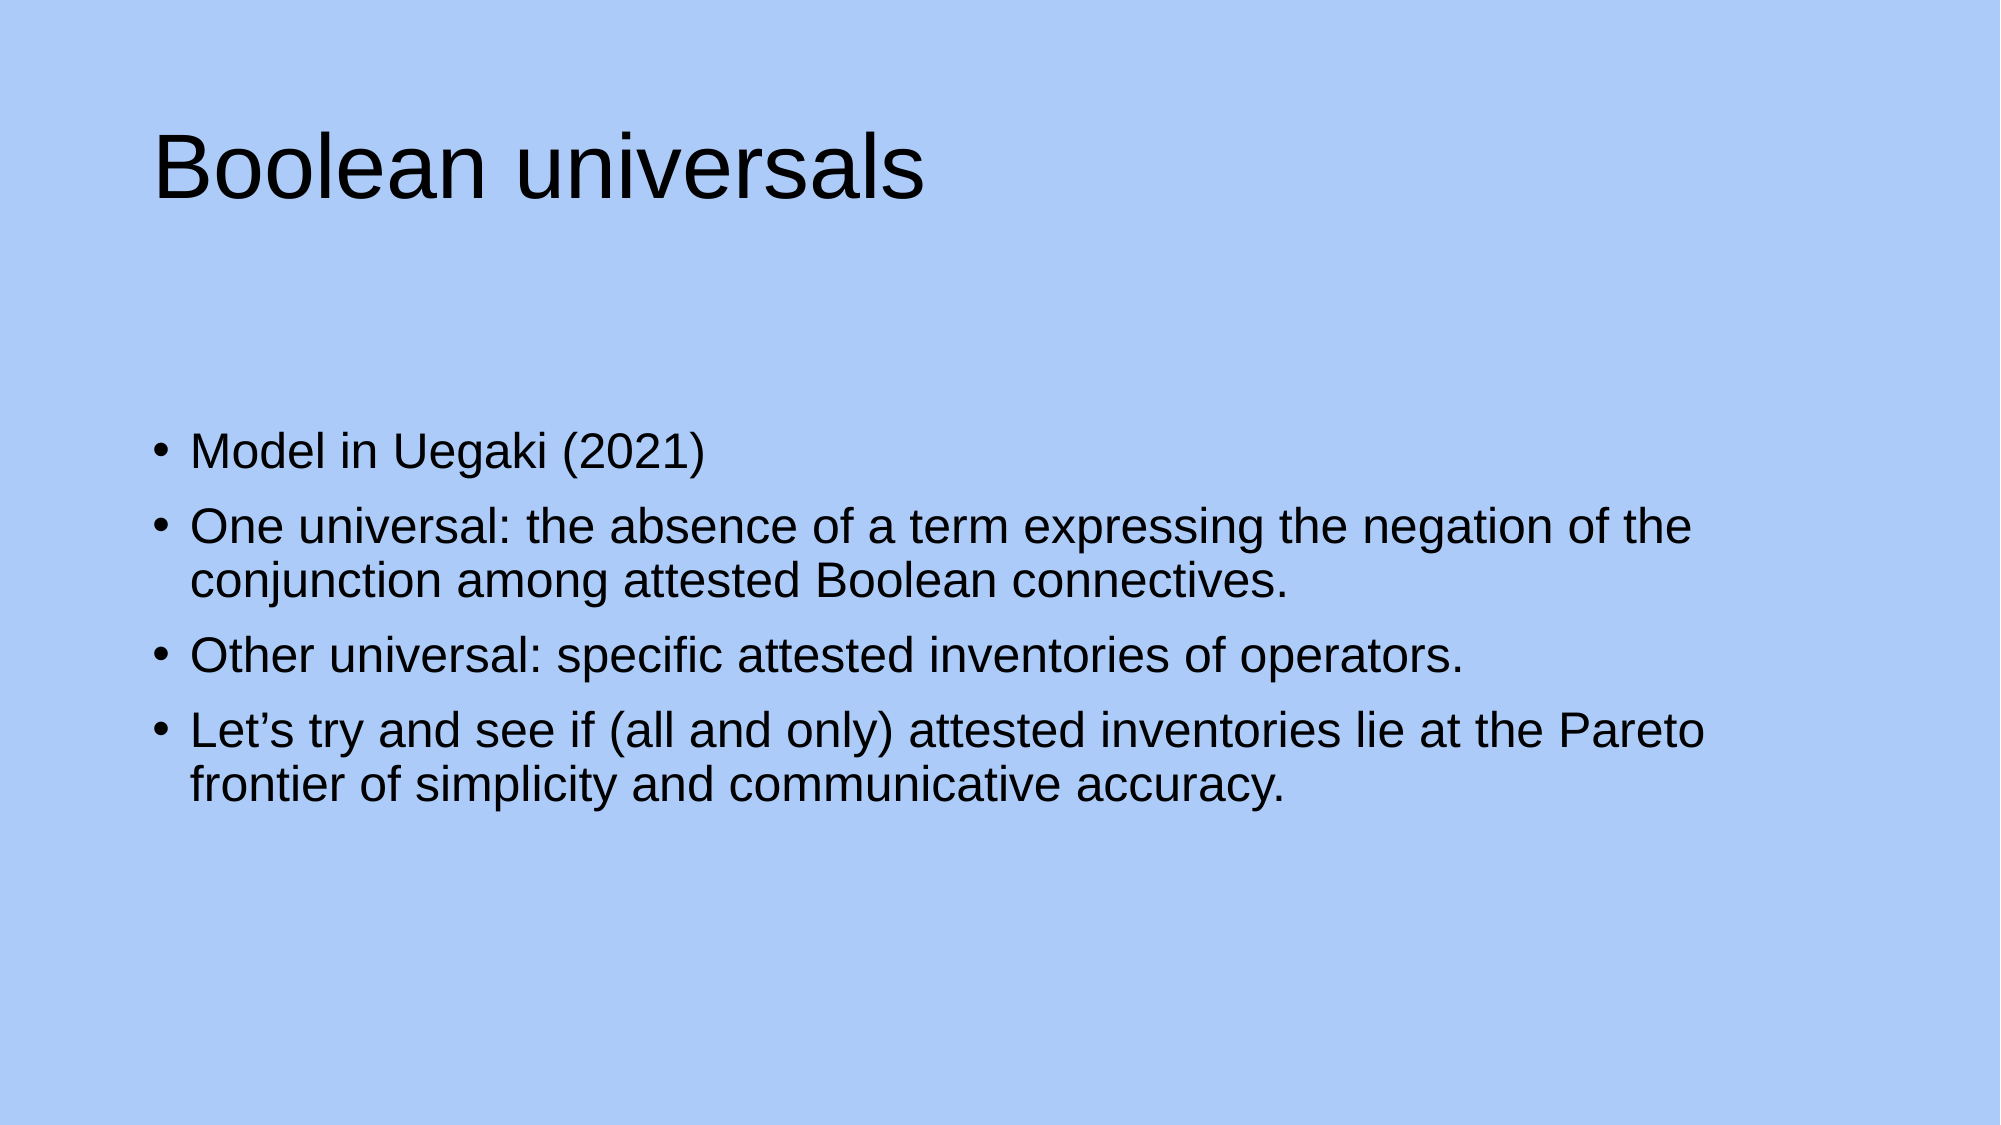

# Boolean universals
Model in Uegaki (2021)
One universal: the absence of a term expressing the negation of the conjunction among attested Boolean connectives.
Other universal: specific attested inventories of operators.
Let’s try and see if (all and only) attested inventories lie at the Pareto frontier of simplicity and communicative accuracy.